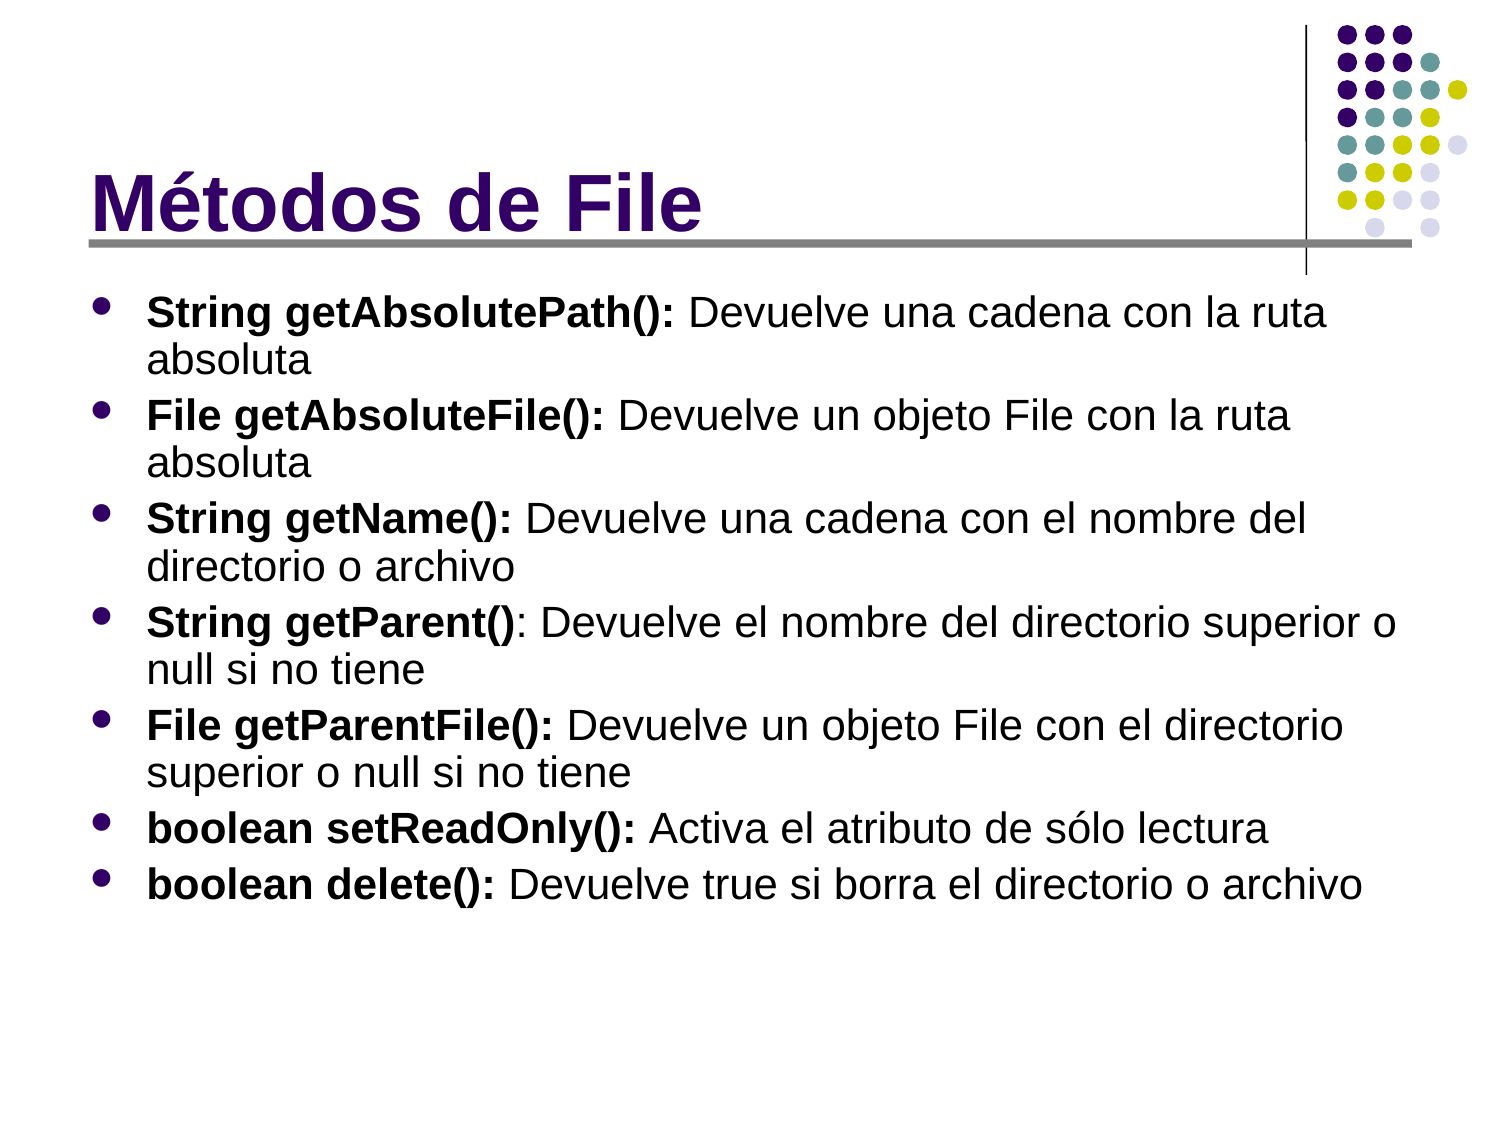

# Métodos de File
String getAbsolutePath(): Devuelve una cadena con la ruta absoluta
File getAbsoluteFile(): Devuelve un objeto File con la ruta absoluta
String getName(): Devuelve una cadena con el nombre del directorio o archivo
String getParent(): Devuelve el nombre del directorio superior o null si no tiene
File getParentFile(): Devuelve un objeto File con el directorio superior o null si no tiene
boolean setReadOnly(): Activa el atributo de sólo lectura
boolean delete(): Devuelve true si borra el directorio o archivo